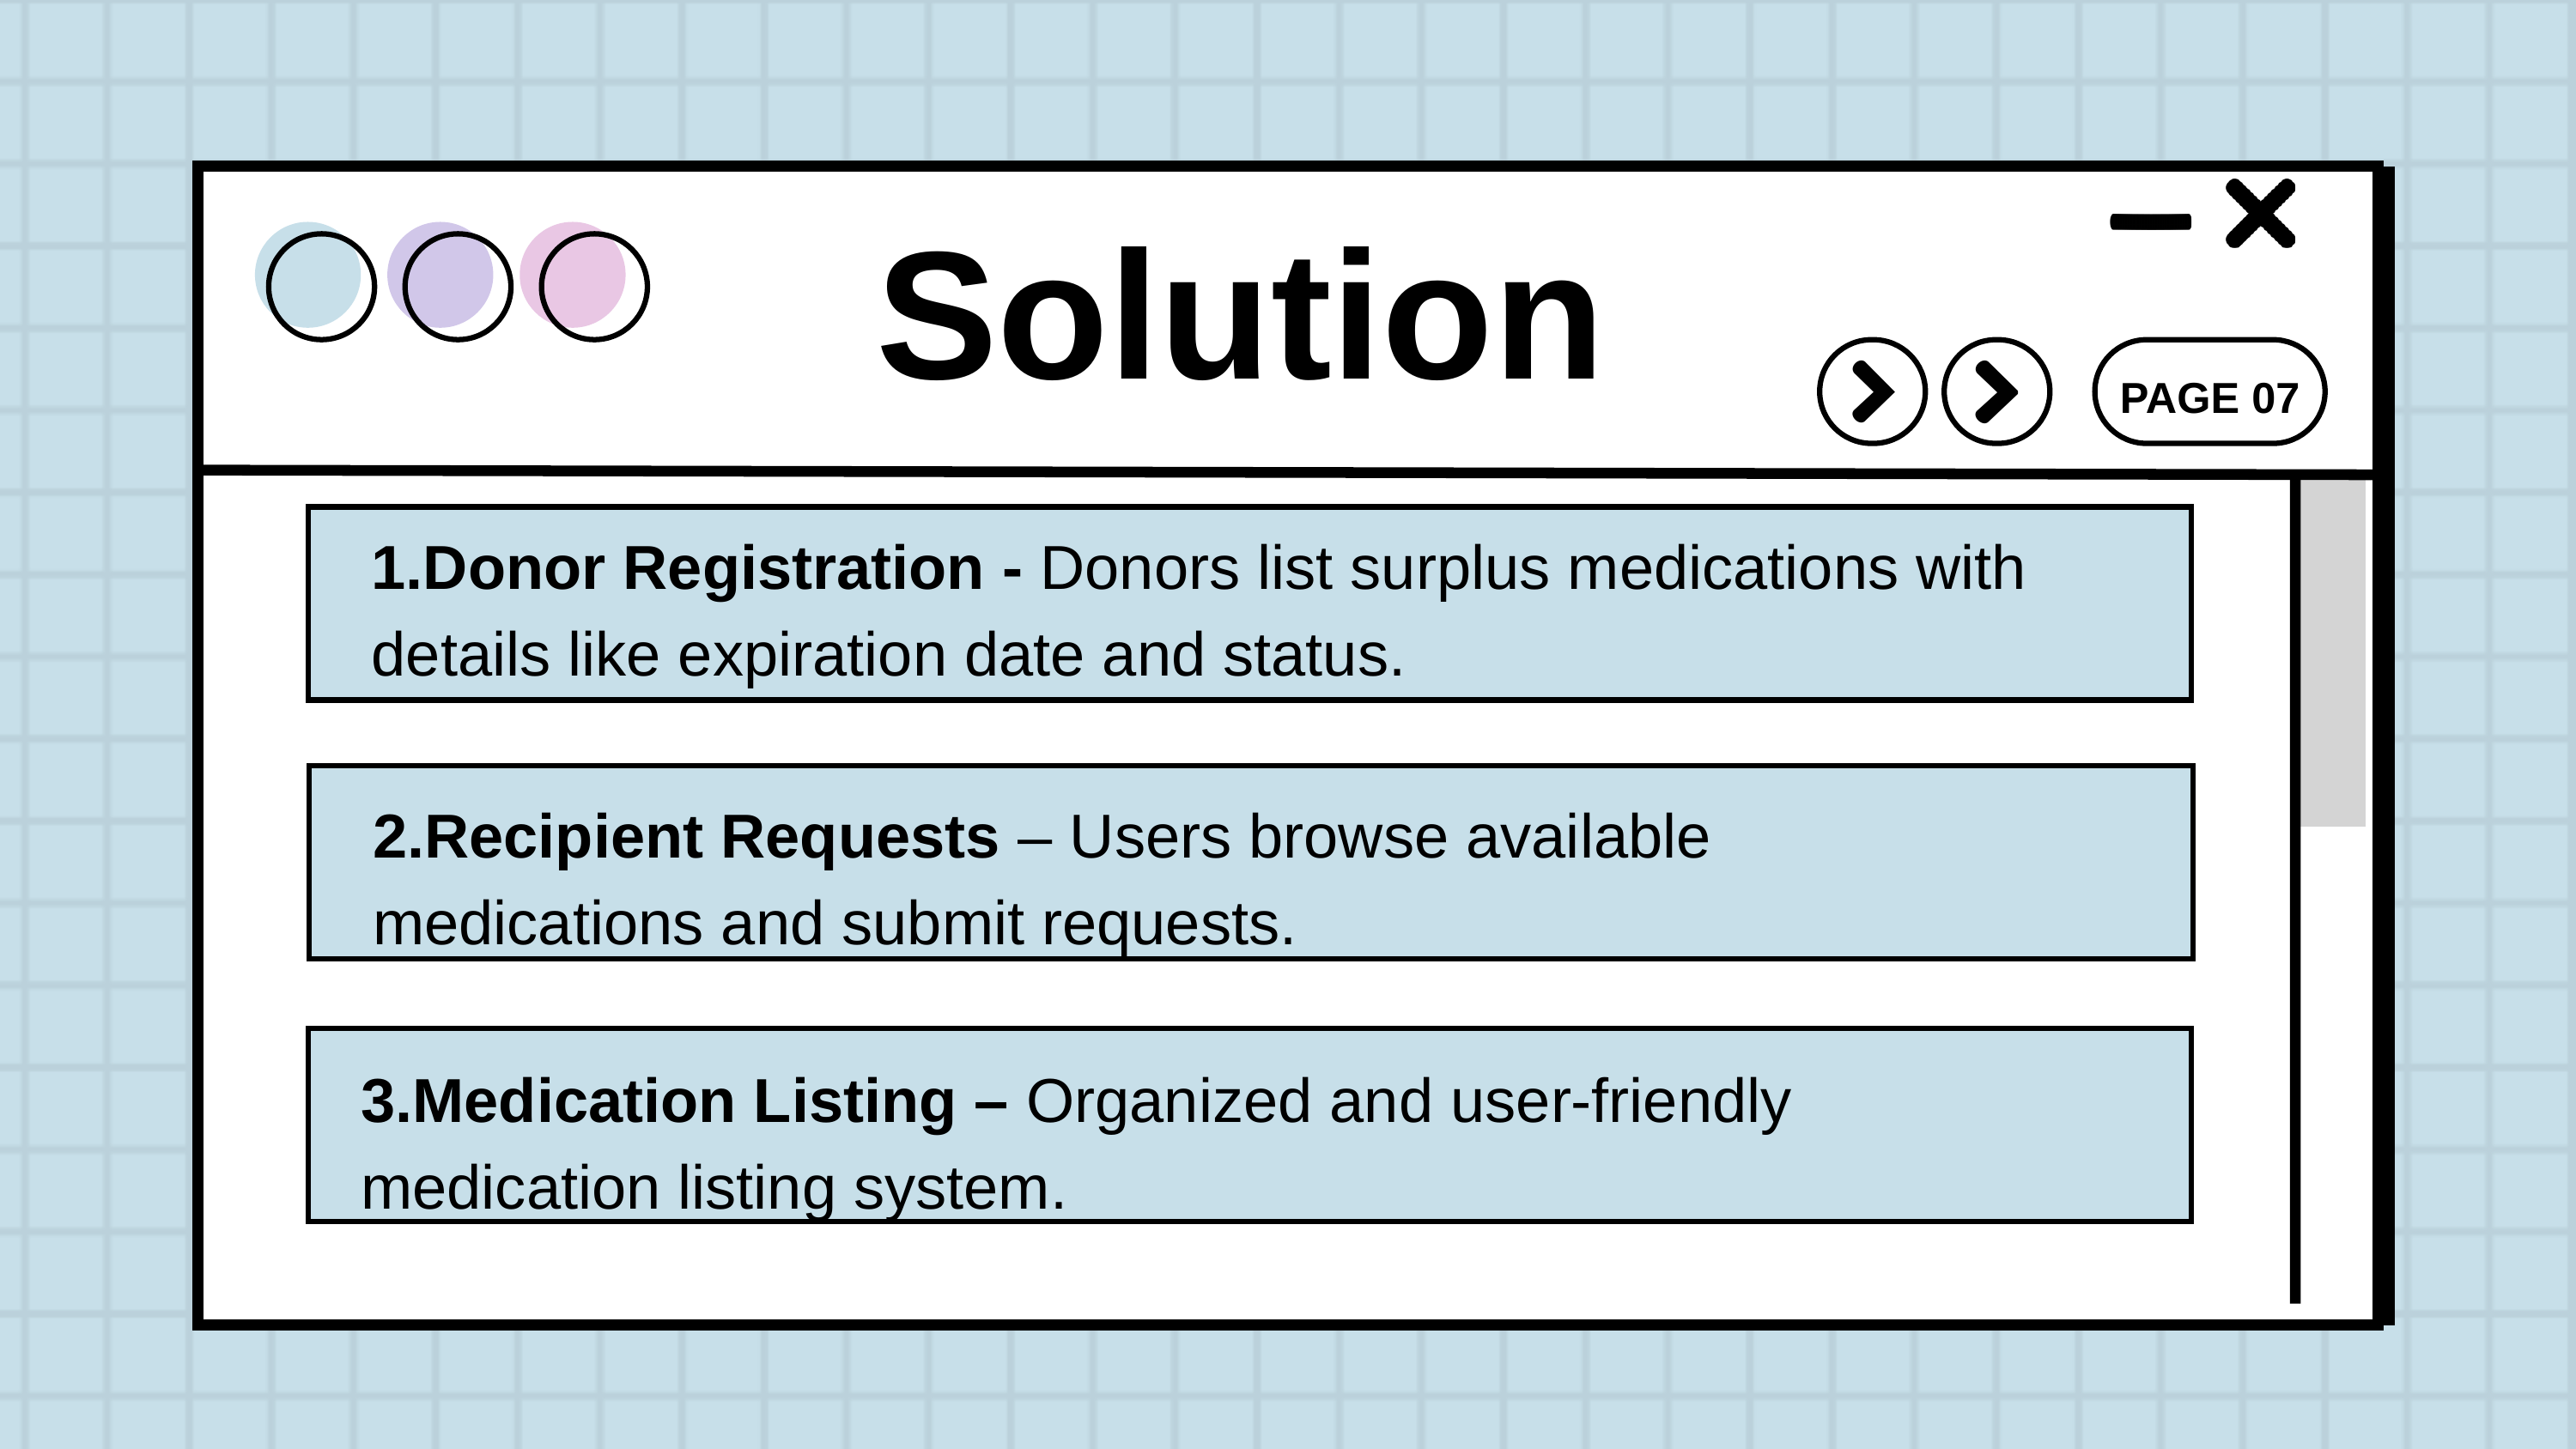

Solution

PAGE 07

1.Donor Registration - Donors list surplus medications with details like expiration date and status.

2.Recipient Requests – Users browse available medications and submit requests.

3.Medication Listing – Organized and user-friendly medication listing system.